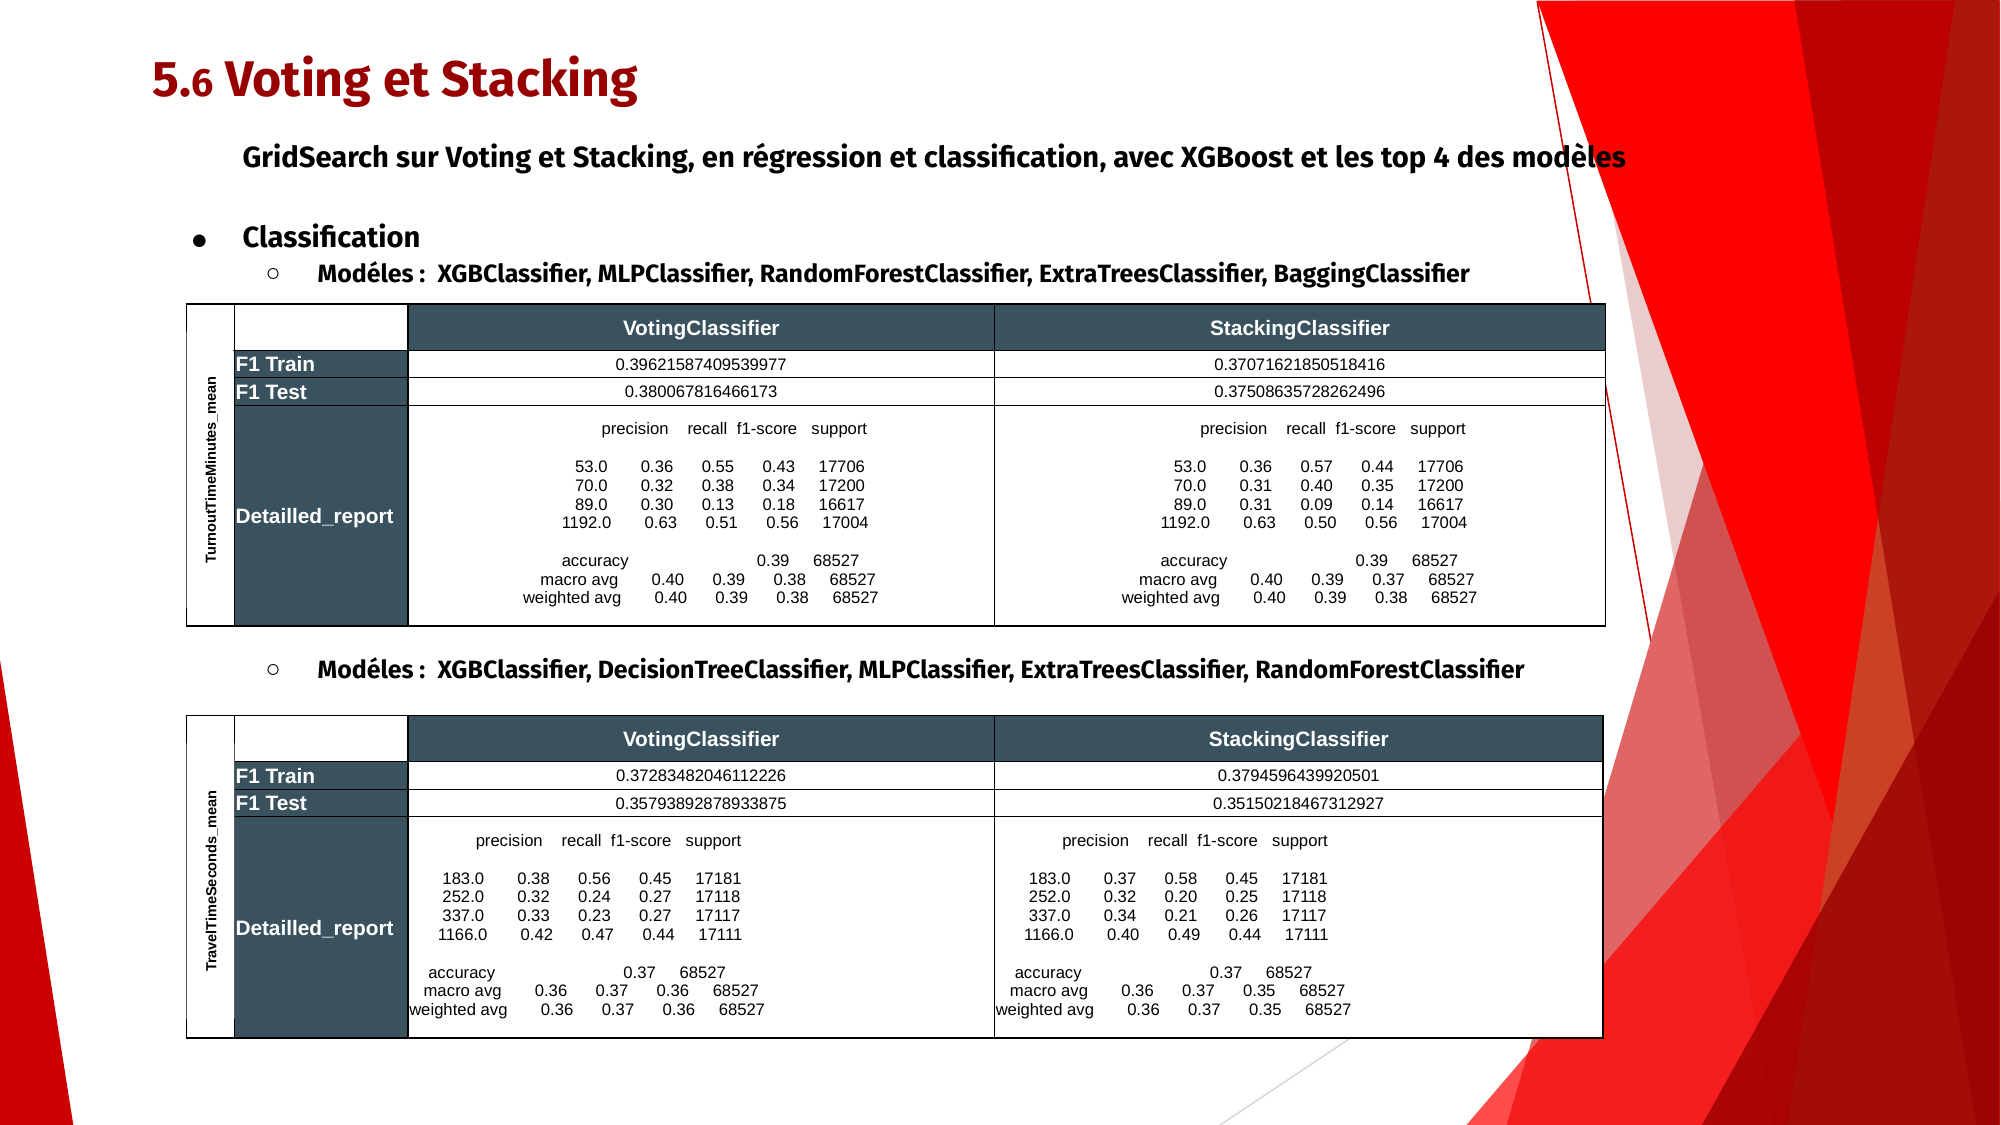

# 5.6 Voting et Stacking
GridSearch sur Voting et Stacking, en régression et classification, avec XGBoost et les top 4 des modèles

Classification
Modéles :  XGBClassifier, MLPClassifier, RandomForestClassifier, ExtraTreesClassifier, BaggingClassifier

Modéles :  XGBClassifier, DecisionTreeClassifier, MLPClassifier, ExtraTreesClassifier, RandomForestClassifier
|  |  | VotingClassifier | StackingClassifier |
| --- | --- | --- | --- |
| TurnoutTimeMinutes\_mean | F1 Train | 0.39621587409539977 | 0.37071621850518416 |
|  | F1 Test | 0.380067816466173 | 0.37508635728262496 |
|  | Detailled\_report | precision recall f1-score support 53.0 0.36 0.55 0.43 17706 70.0 0.32 0.38 0.34 17200 89.0 0.30 0.13 0.18 16617 1192.0 0.63 0.51 0.56 17004 accuracy 0.39 68527 macro avg 0.40 0.39 0.38 68527 weighted avg 0.40 0.39 0.38 68527 | precision recall f1-score support 53.0 0.36 0.57 0.44 17706 70.0 0.31 0.40 0.35 17200 89.0 0.31 0.09 0.14 16617 1192.0 0.63 0.50 0.56 17004 accuracy 0.39 68527 macro avg 0.40 0.39 0.37 68527 weighted avg 0.40 0.39 0.38 68527 |
TurnoutTimeMinutes_mean
|  |  | VotingClassifier | StackingClassifier |
| --- | --- | --- | --- |
| TravelTimeMinutes\_mean | F1 Train | 0.37283482046112226 | 0.3794596439920501 |
|  | F1 Test | 0.35793892878933875 | 0.35150218467312927 |
|  | Detailled\_report | precision recall f1-score support 183.0 0.38 0.56 0.45 17181 252.0 0.32 0.24 0.27 17118 337.0 0.33 0.23 0.27 17117 1166.0 0.42 0.47 0.44 17111 accuracy 0.37 68527 macro avg 0.36 0.37 0.36 68527 weighted avg 0.36 0.37 0.36 68527 | precision recall f1-score support 183.0 0.37 0.58 0.45 17181 252.0 0.32 0.20 0.25 17118 337.0 0.34 0.21 0.26 17117 1166.0 0.40 0.49 0.44 17111 accuracy 0.37 68527 macro avg 0.36 0.37 0.35 68527 weighted avg 0.36 0.37 0.35 68527 |
TravelTimeSeconds_mean